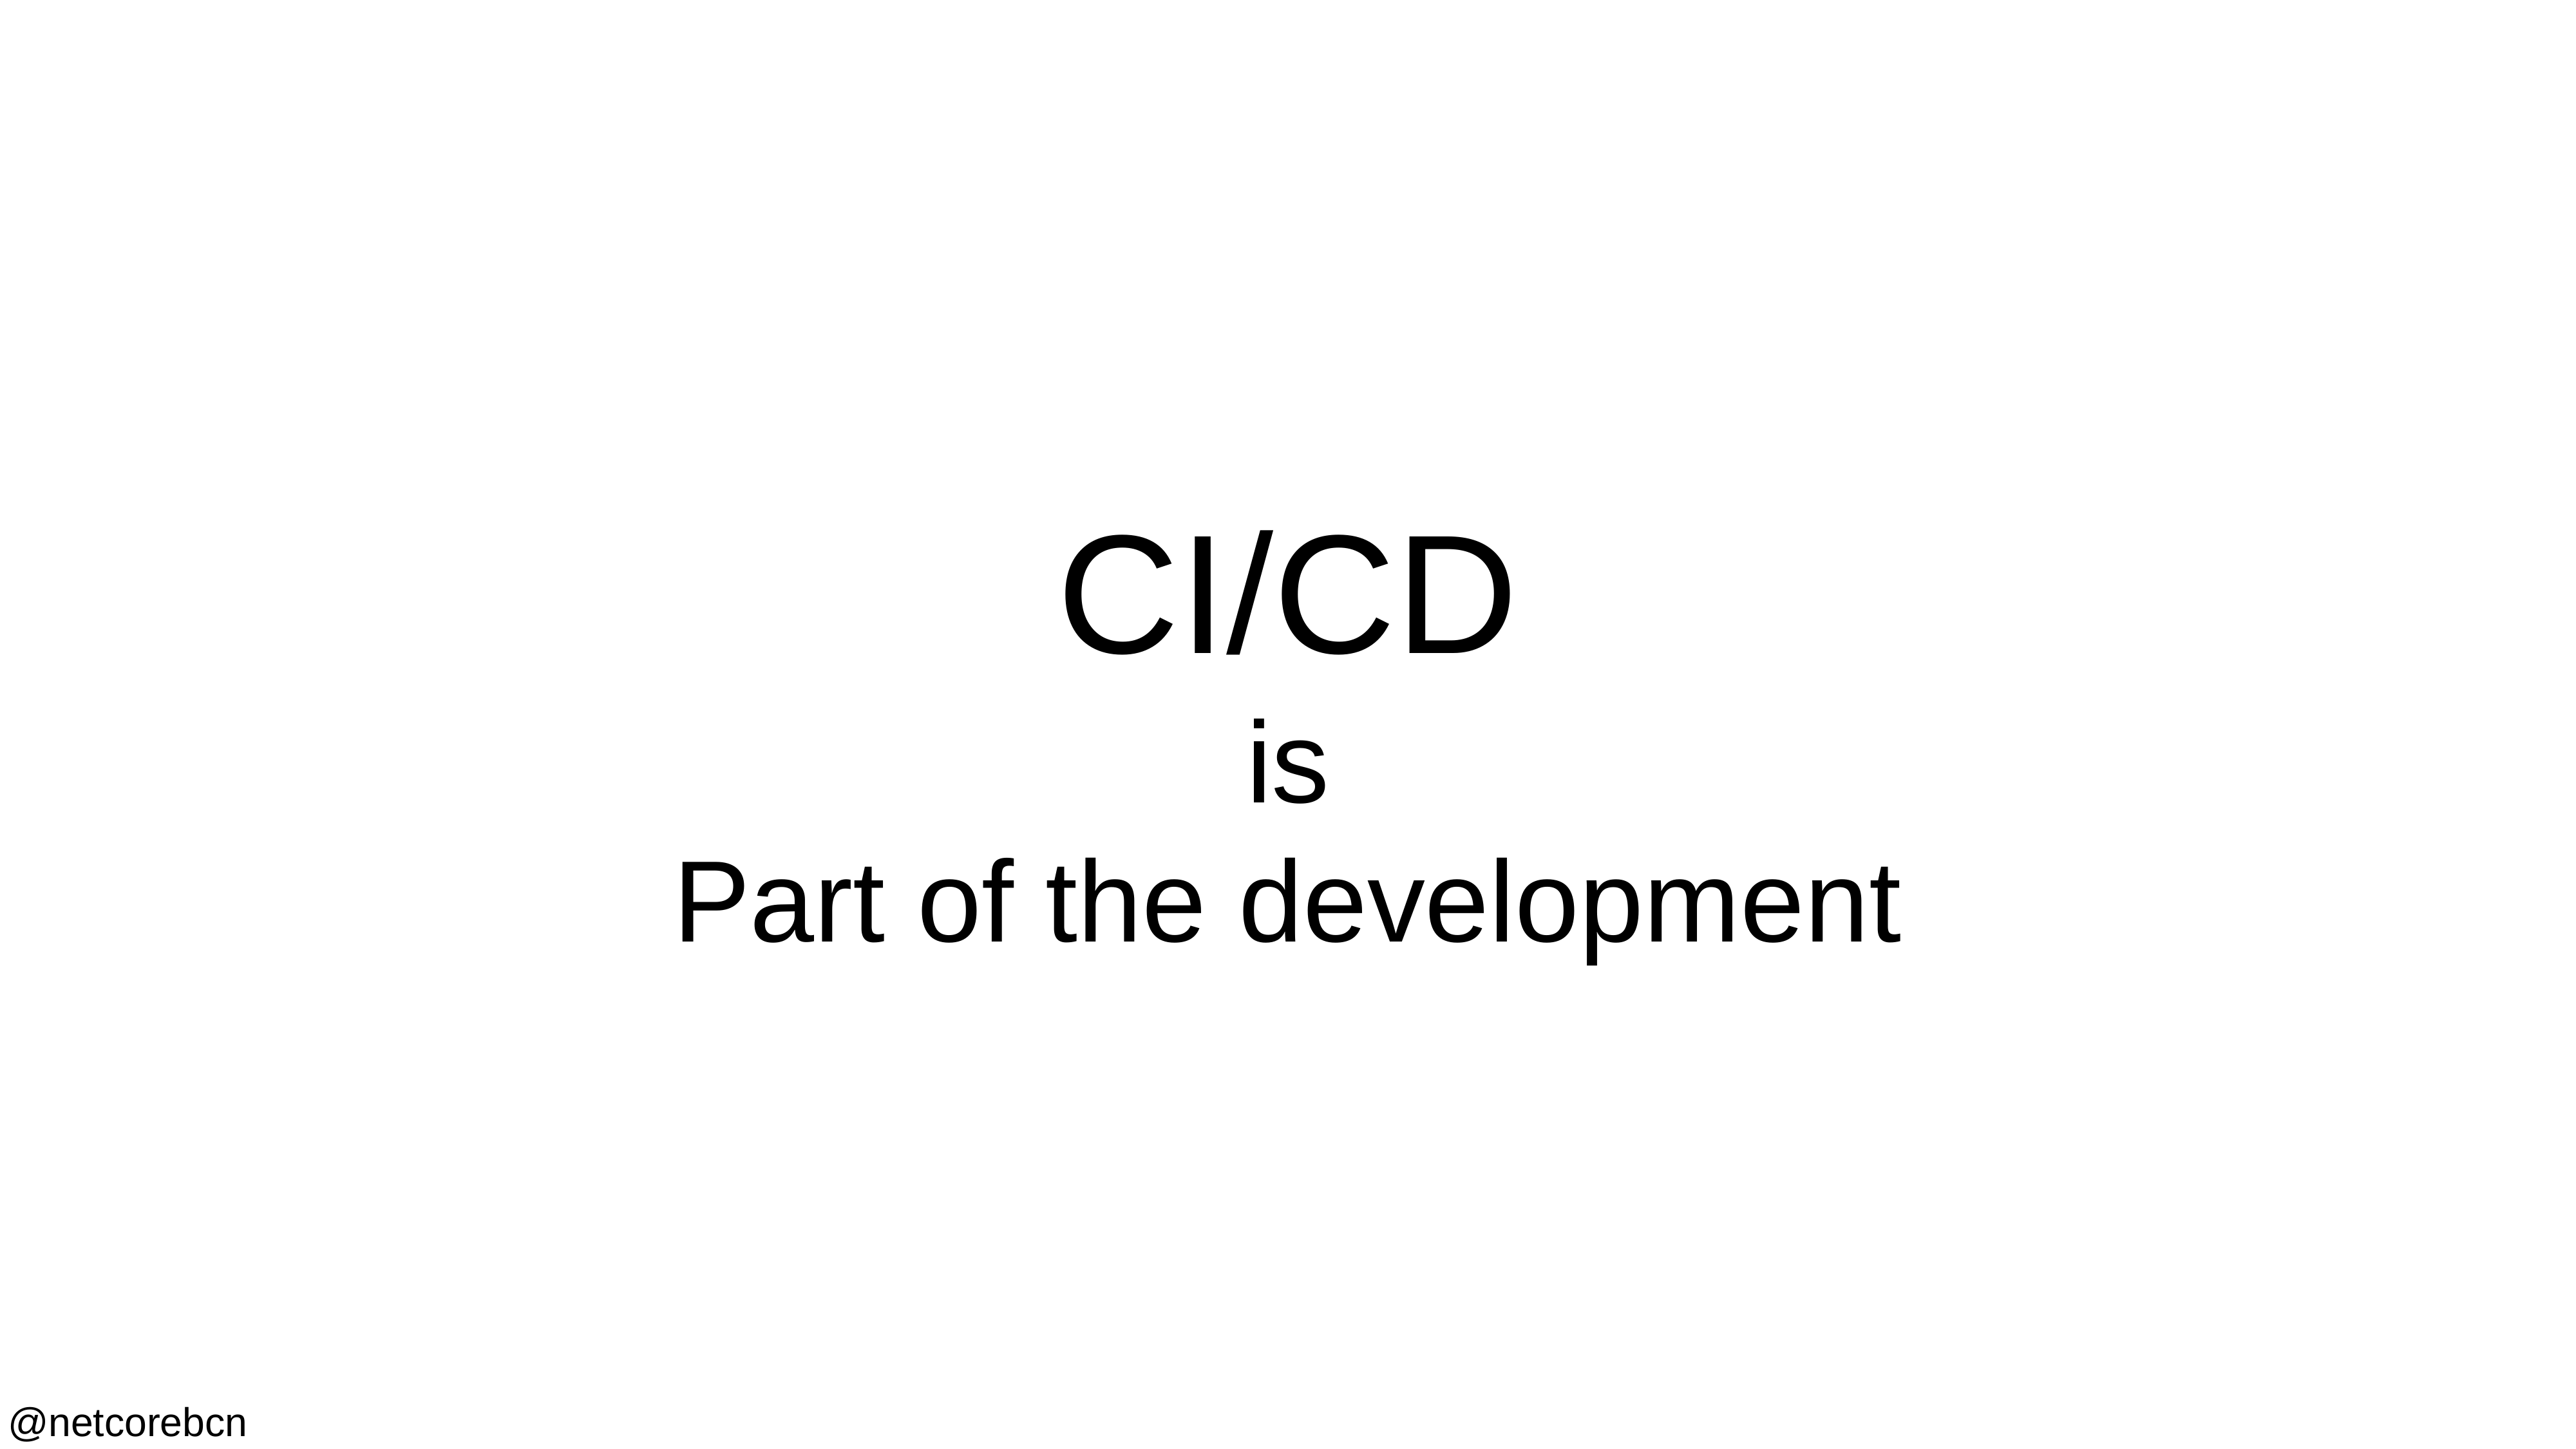

# CI/CD
is
Part of the development
@netcorebcn